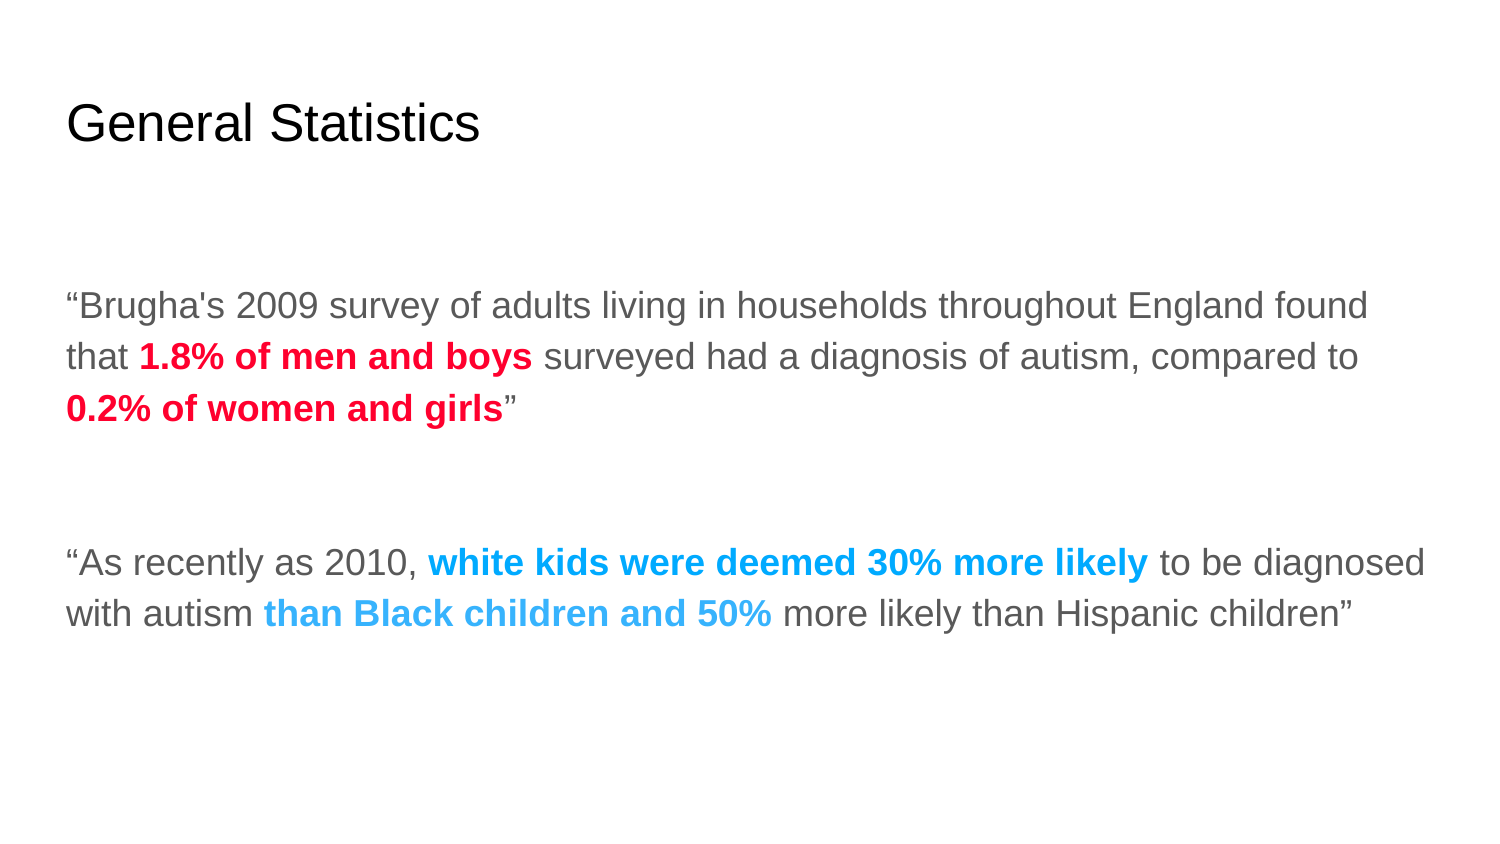

# General Statistics

“Brugha's 2009 survey of adults living in households throughout England found that 1.8% of men and boys surveyed had a diagnosis of autism, compared to 0.2% of women and girls”

“As recently as 2010, white kids were deemed 30% more likely to be diagnosed with autism than Black children and 50% more likely than Hispanic children”